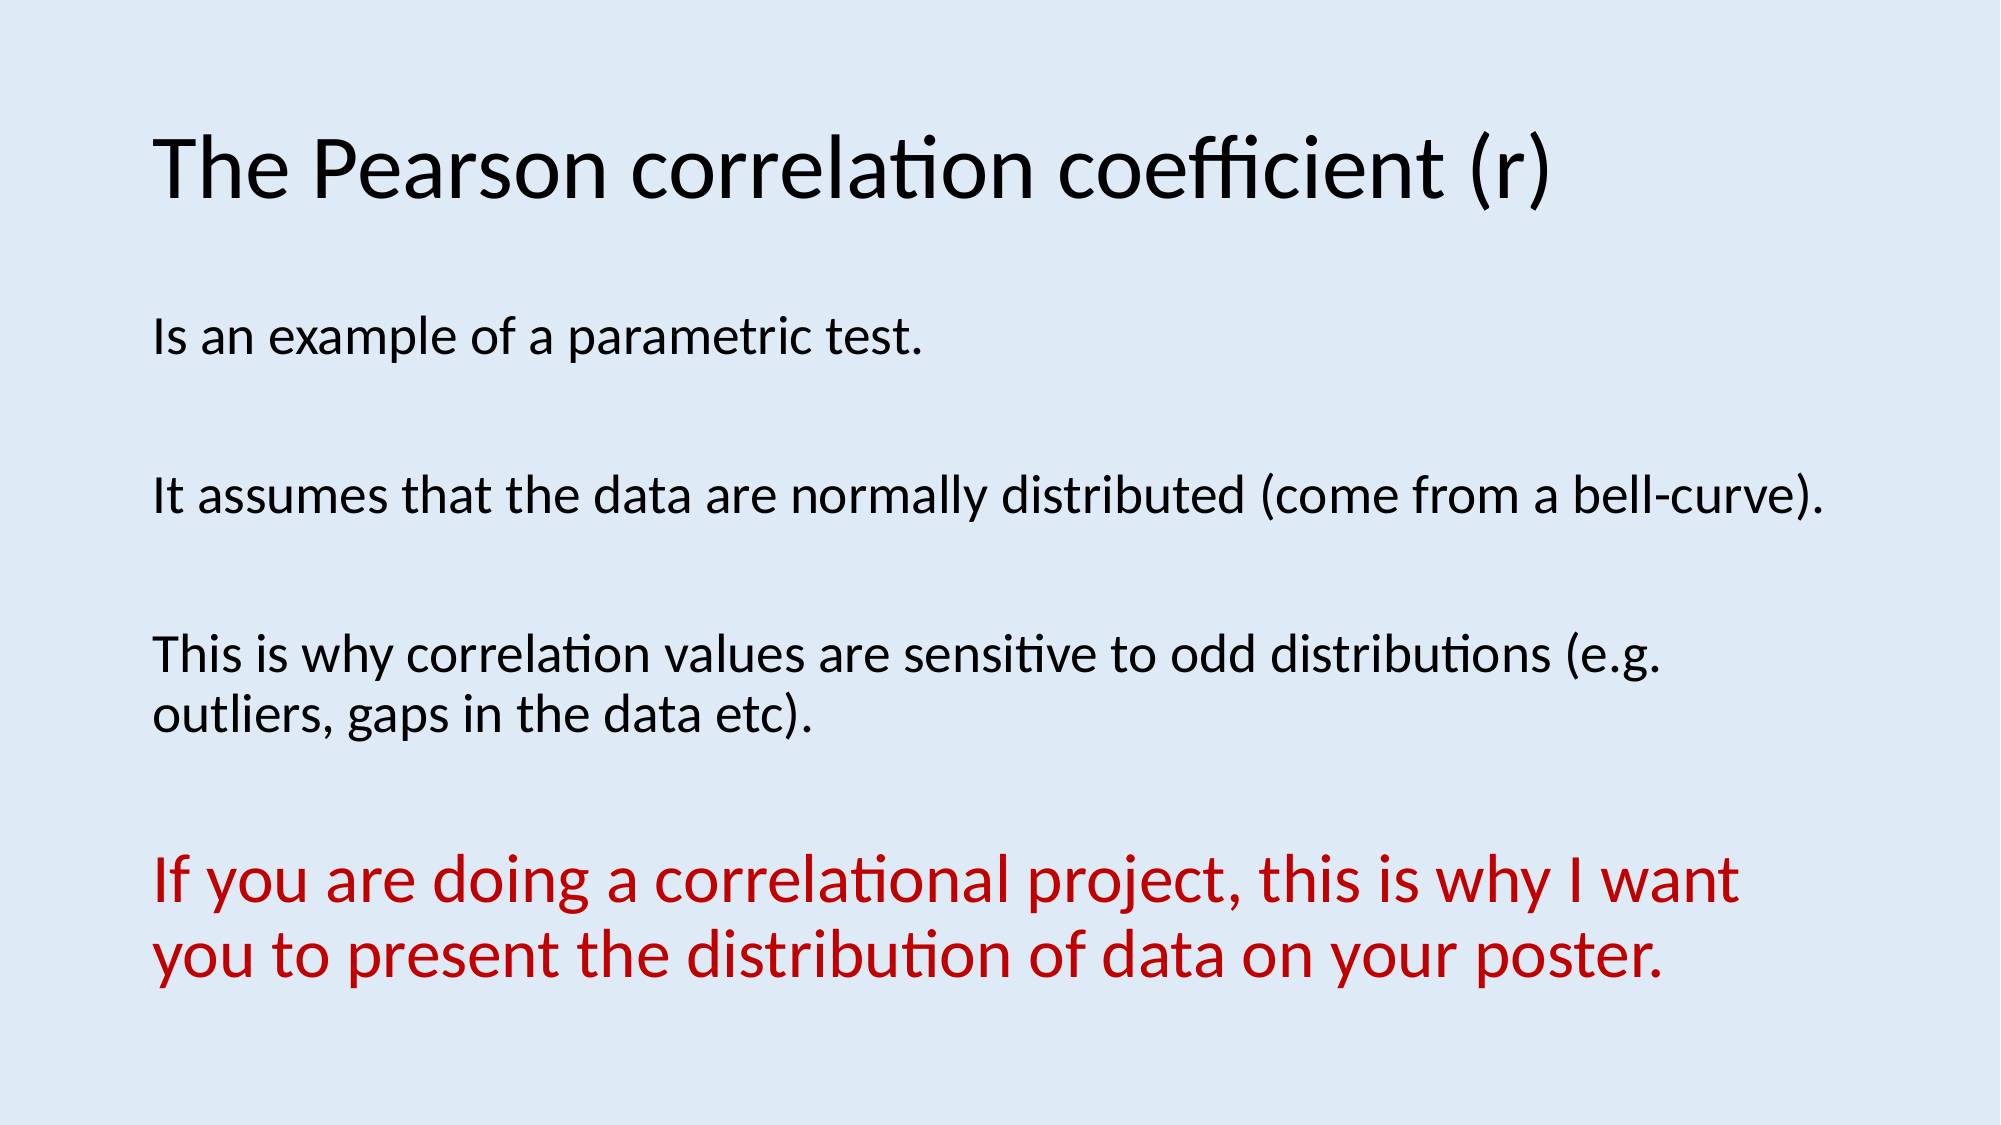

# The Pearson correlation coefficient (r)
Is an example of a parametric test.

It assumes that the data are normally distributed (come from a bell-curve).

This is why correlation values are sensitive to odd distributions (e.g. outliers, gaps in the data etc).

If you are doing a correlational project, this is why I want you to present the distribution of data on your poster.